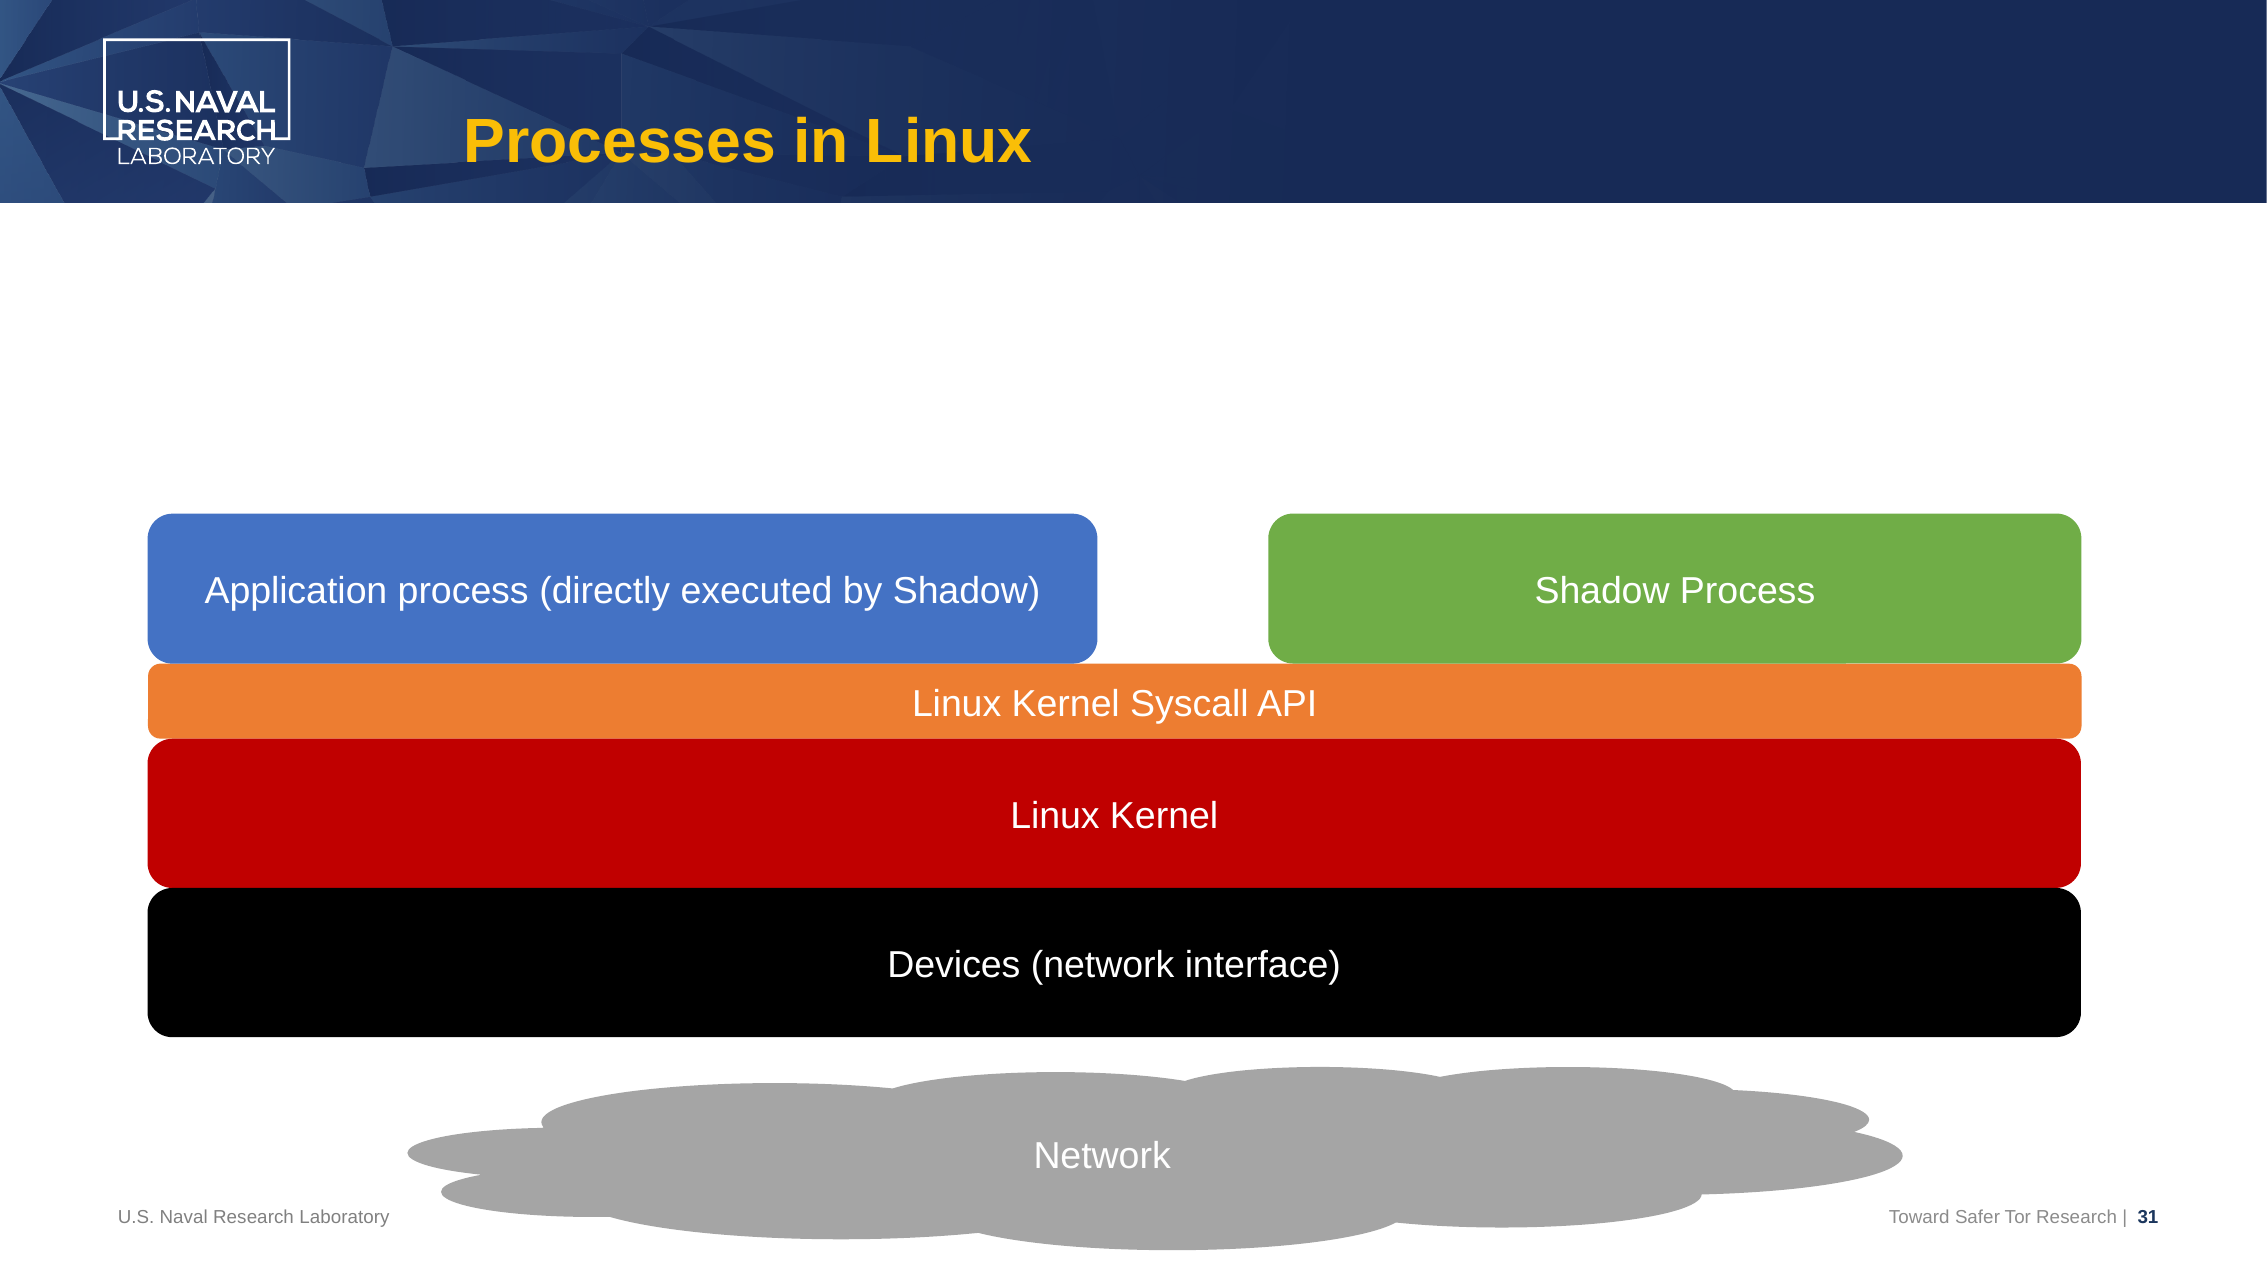

# Processes in Linux
Shadow Process
Application process (directly executed by Shadow)
Linux Kernel Syscall API
Linux Kernel
Devices (network interface)
Network
U.S. Naval Research Laboratory
Toward Safer Tor Research |  31